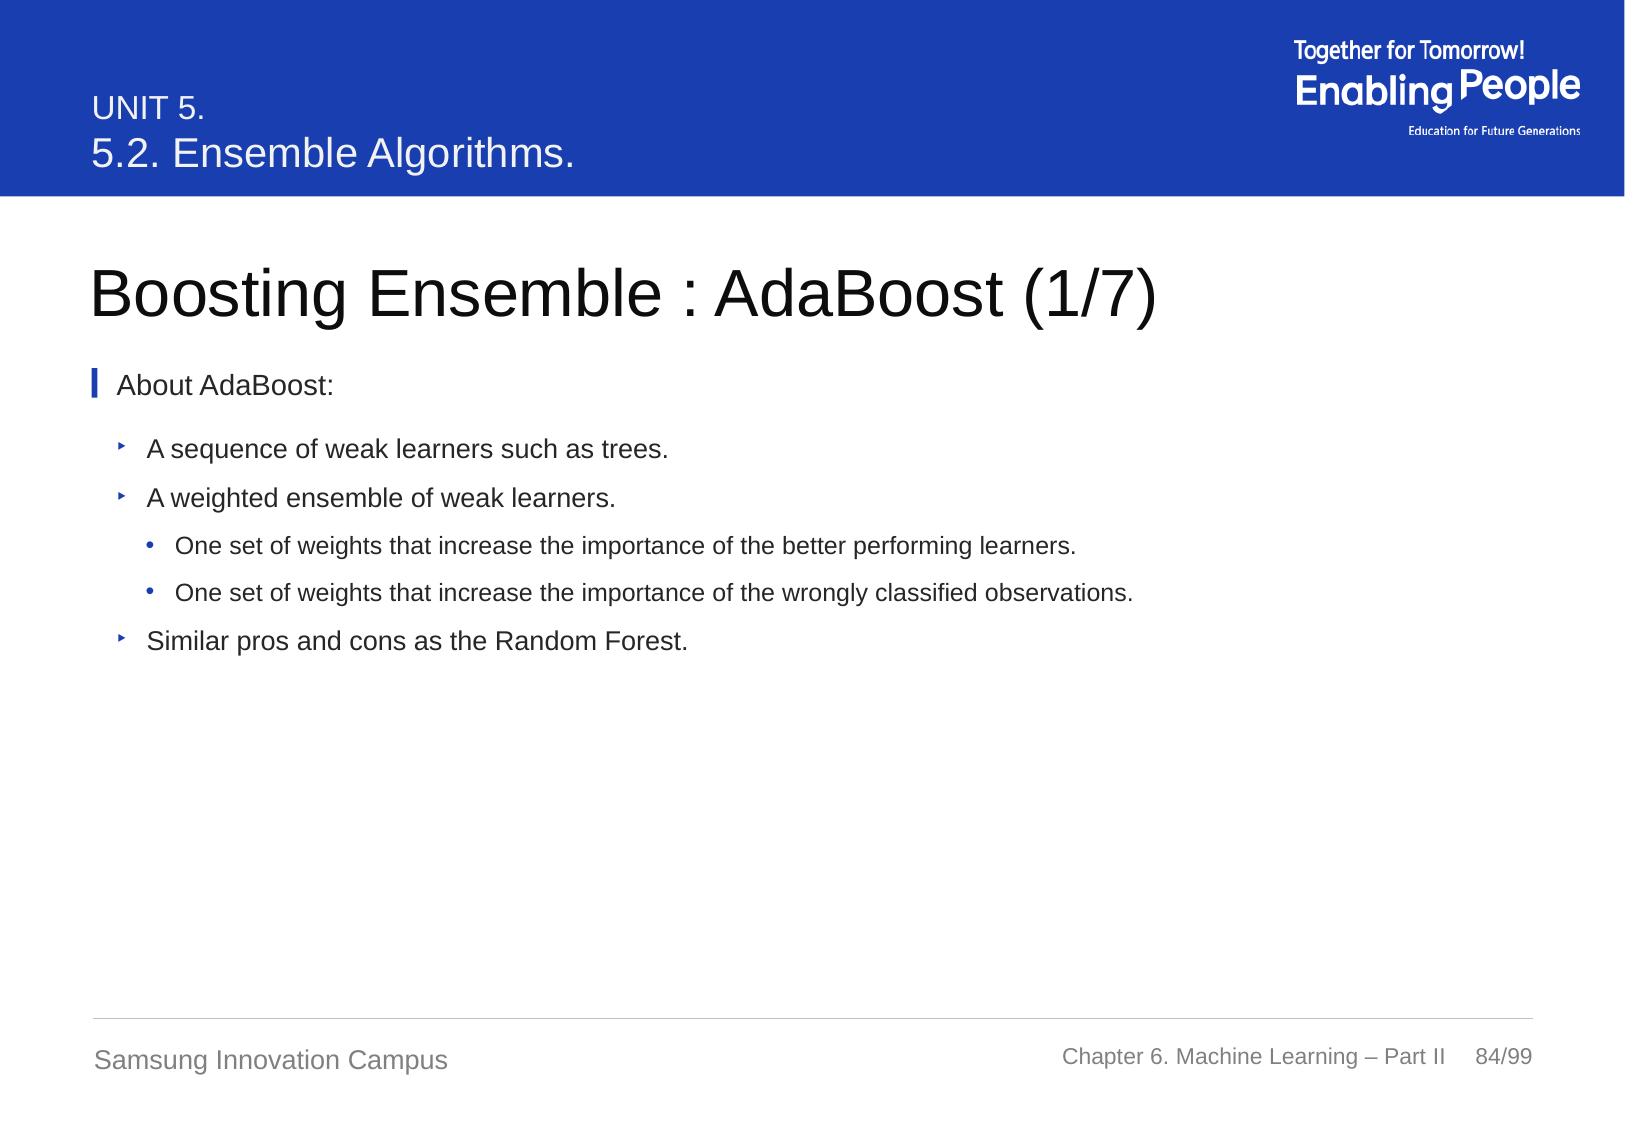

UNIT 5.
5.2. Ensemble Algorithms.
Boosting Ensemble : AdaBoost (1/7)
About AdaBoost:

A sequence of weak learners such as trees.
A weighted ensemble of weak learners.
One set of weights that increase the importance of the better performing learners.
One set of weights that increase the importance of the wrongly classified observations.
Similar pros and cons as the Random Forest.